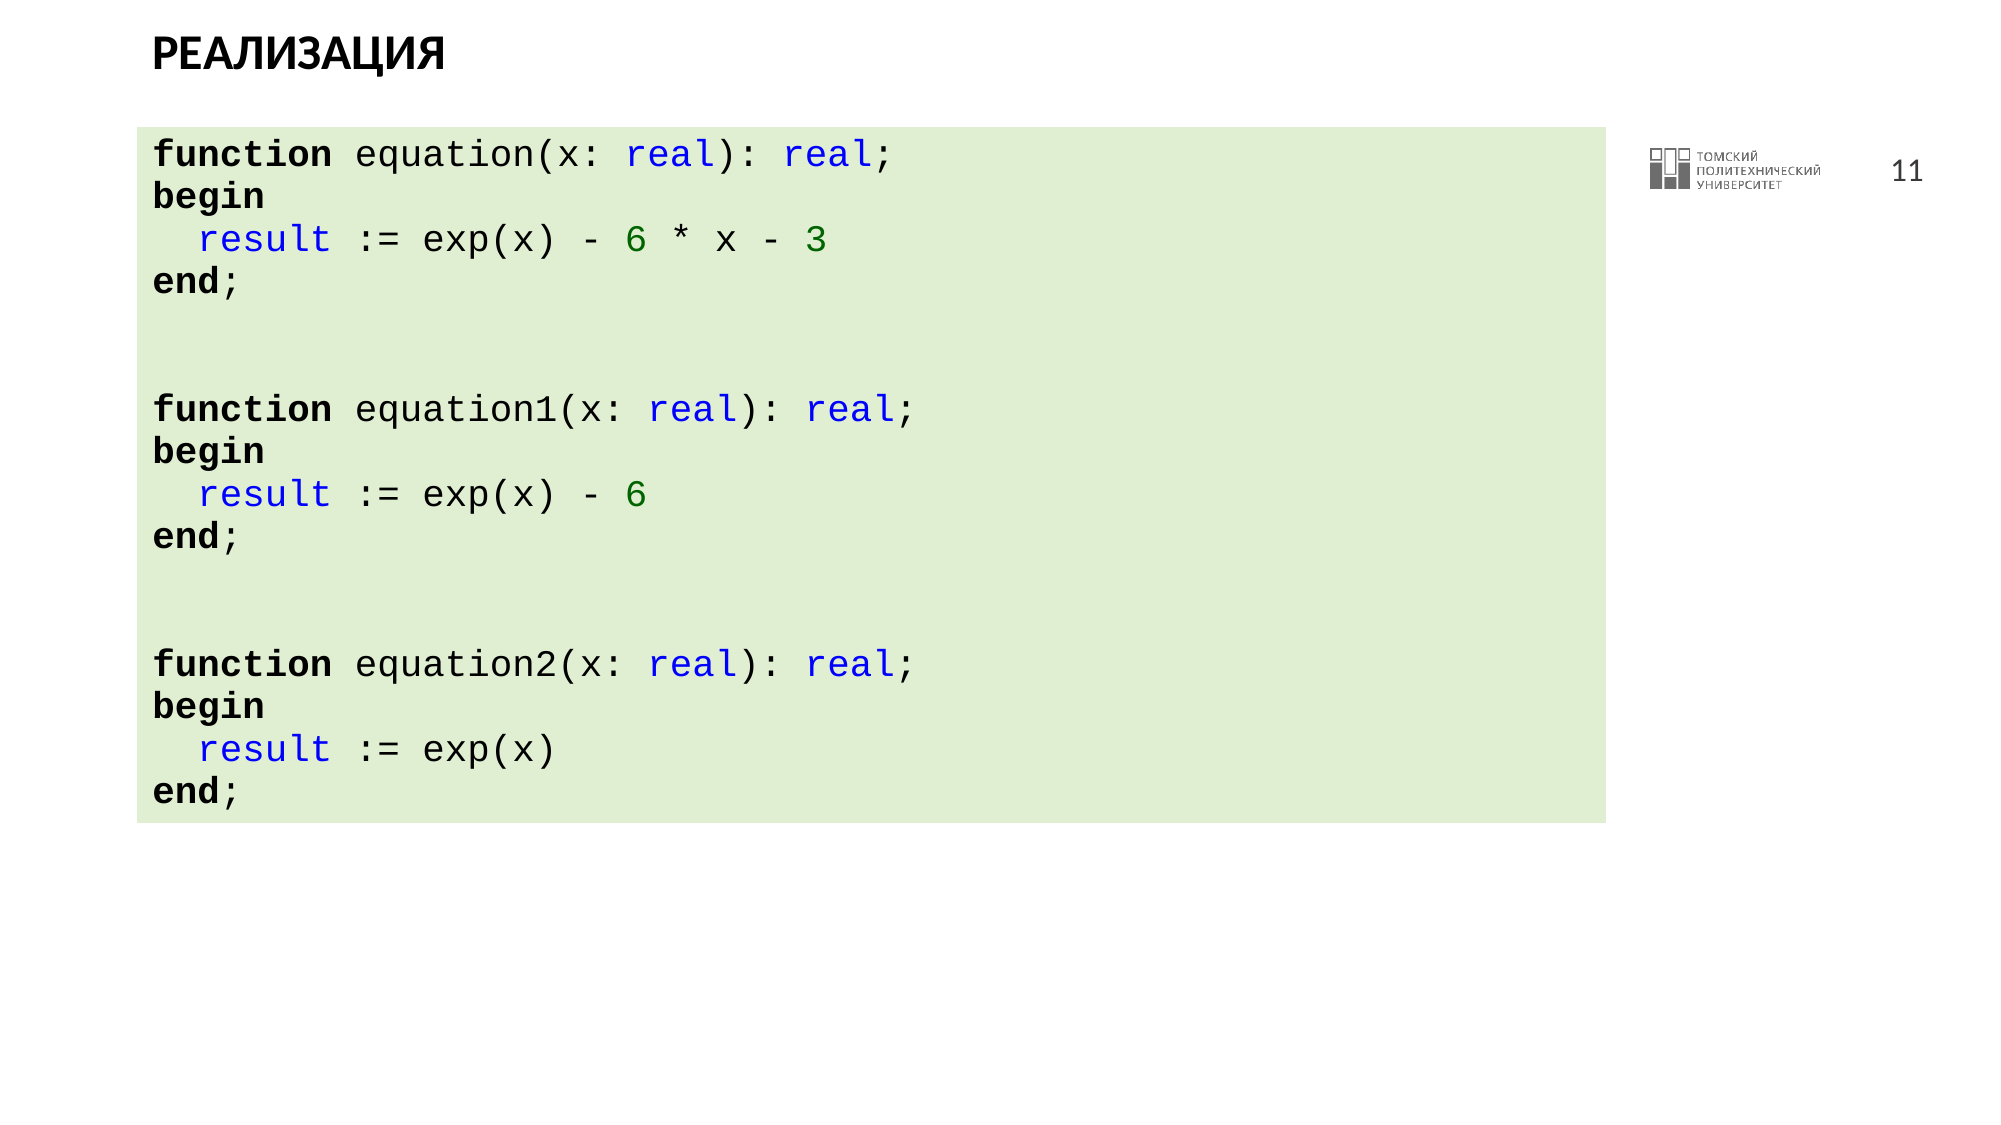

# РЕАЛИЗАЦИЯ
| function equation(x: real): real; begin result := exp(x) - 6 \* x - 3 end; function equation1(x: real): real; begin result := exp(x) - 6 end; function equation2(x: real): real; begin result := exp(x) end; |
| --- |